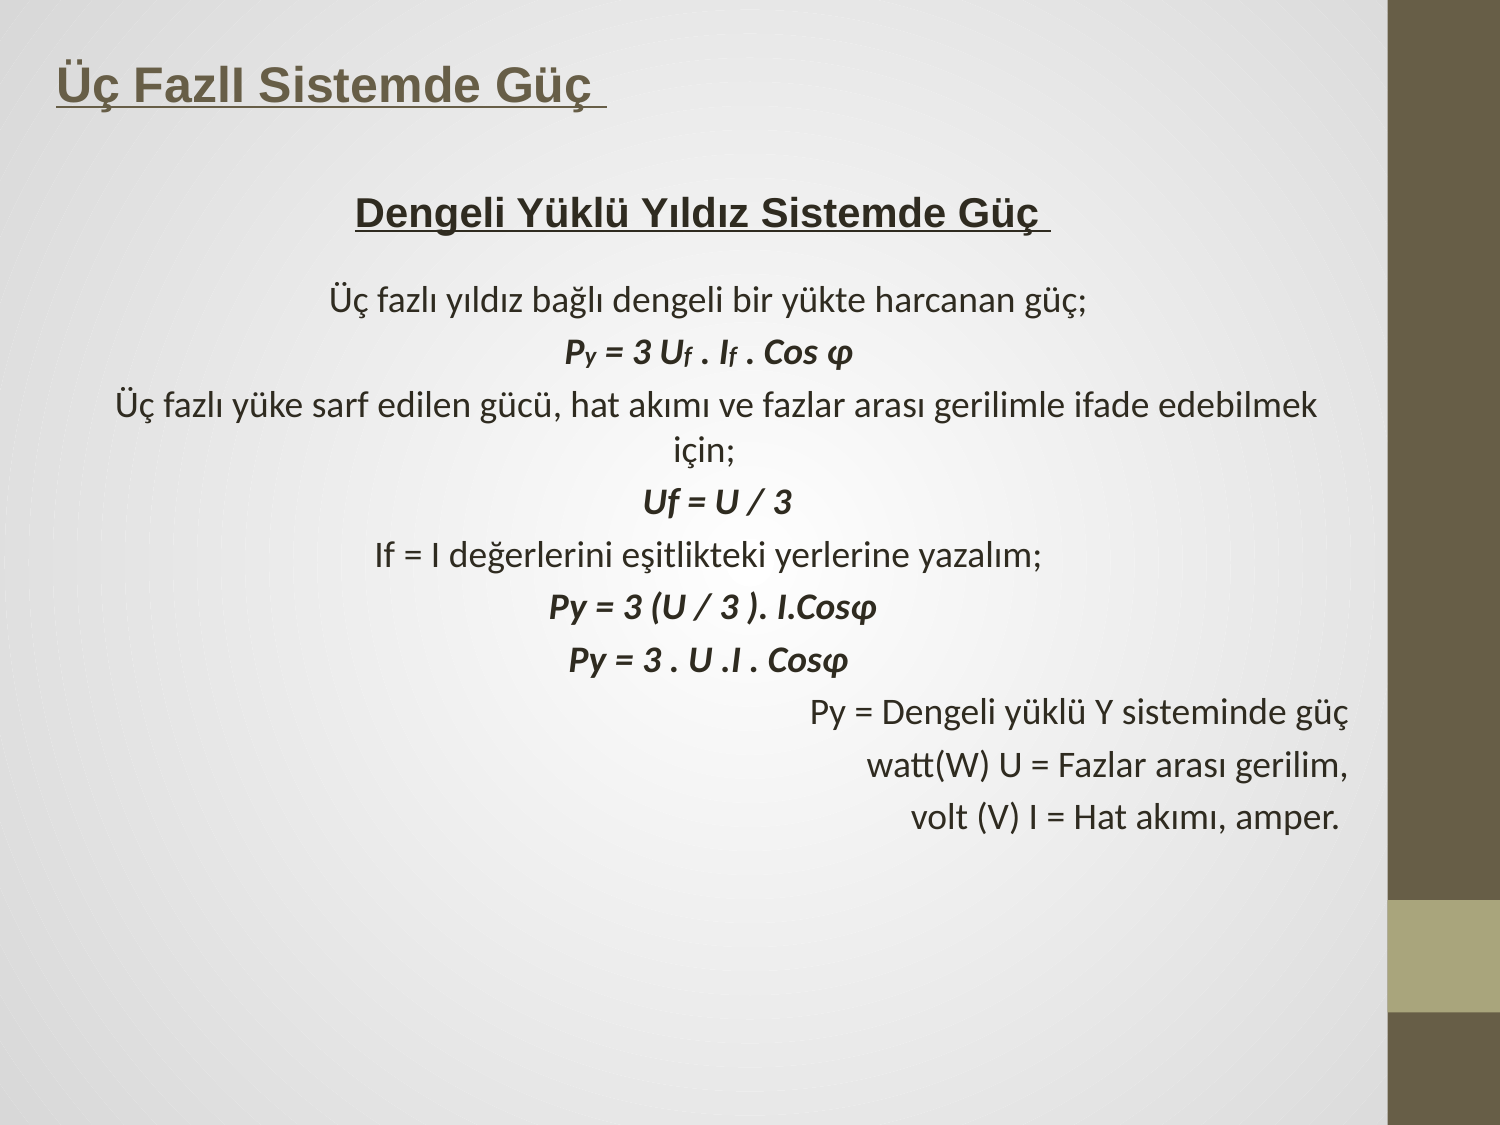

# Üç FazlI Sistemde Güç
Dengeli Yüklü Yıldız Sistemde Güç
Üç fazlı yıldız bağlı dengeli bir yükte harcanan güç;
Py = 3 Uf . If . Cos φ
  Üç fazlı yüke sarf edilen gücü, hat akımı ve fazlar arası gerilimle ifade edebilmek için;
  Uf = U / 3
If = I değerlerini eşitlikteki yerlerine yazalım;
 Py = 3 (U / 3 ). I.Cosφ
 Py = 3 . U .I . Cosφ
Py = Dengeli yüklü Y sisteminde güç
 watt(W) U = Fazlar arası gerilim,
volt (V) I = Hat akımı, amper.